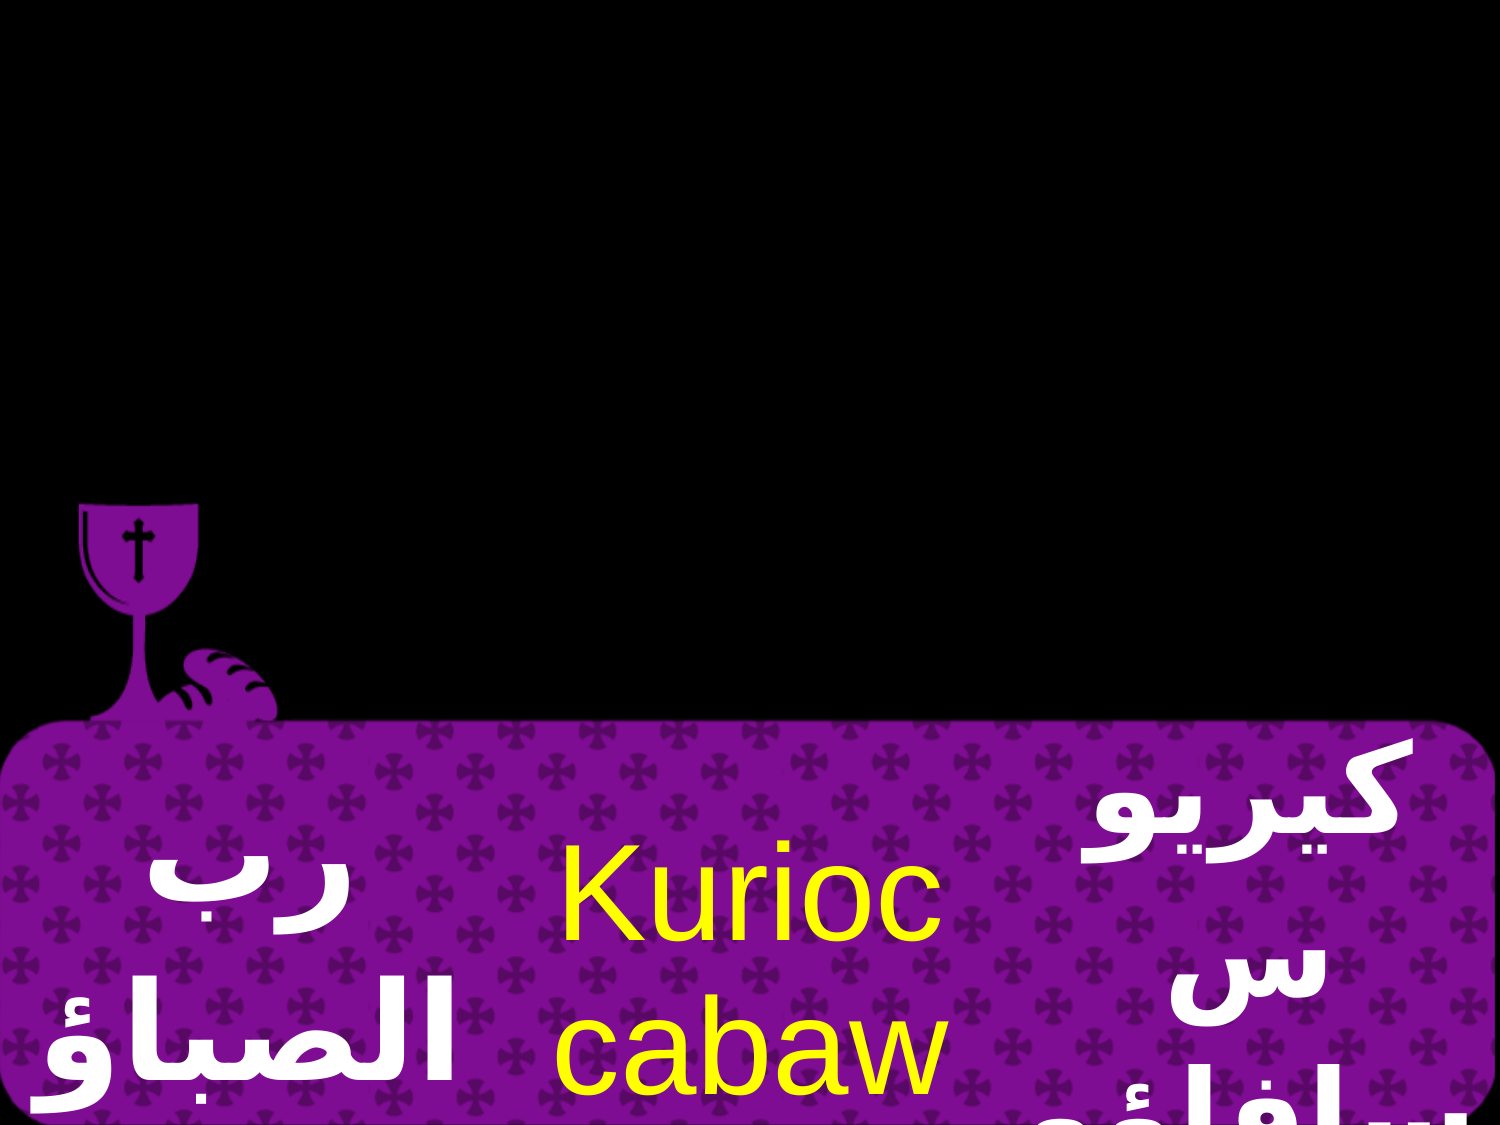

| رب الصباؤوت | Kurioc cabawq | كيريوس سافاؤوت |
| --- | --- | --- |